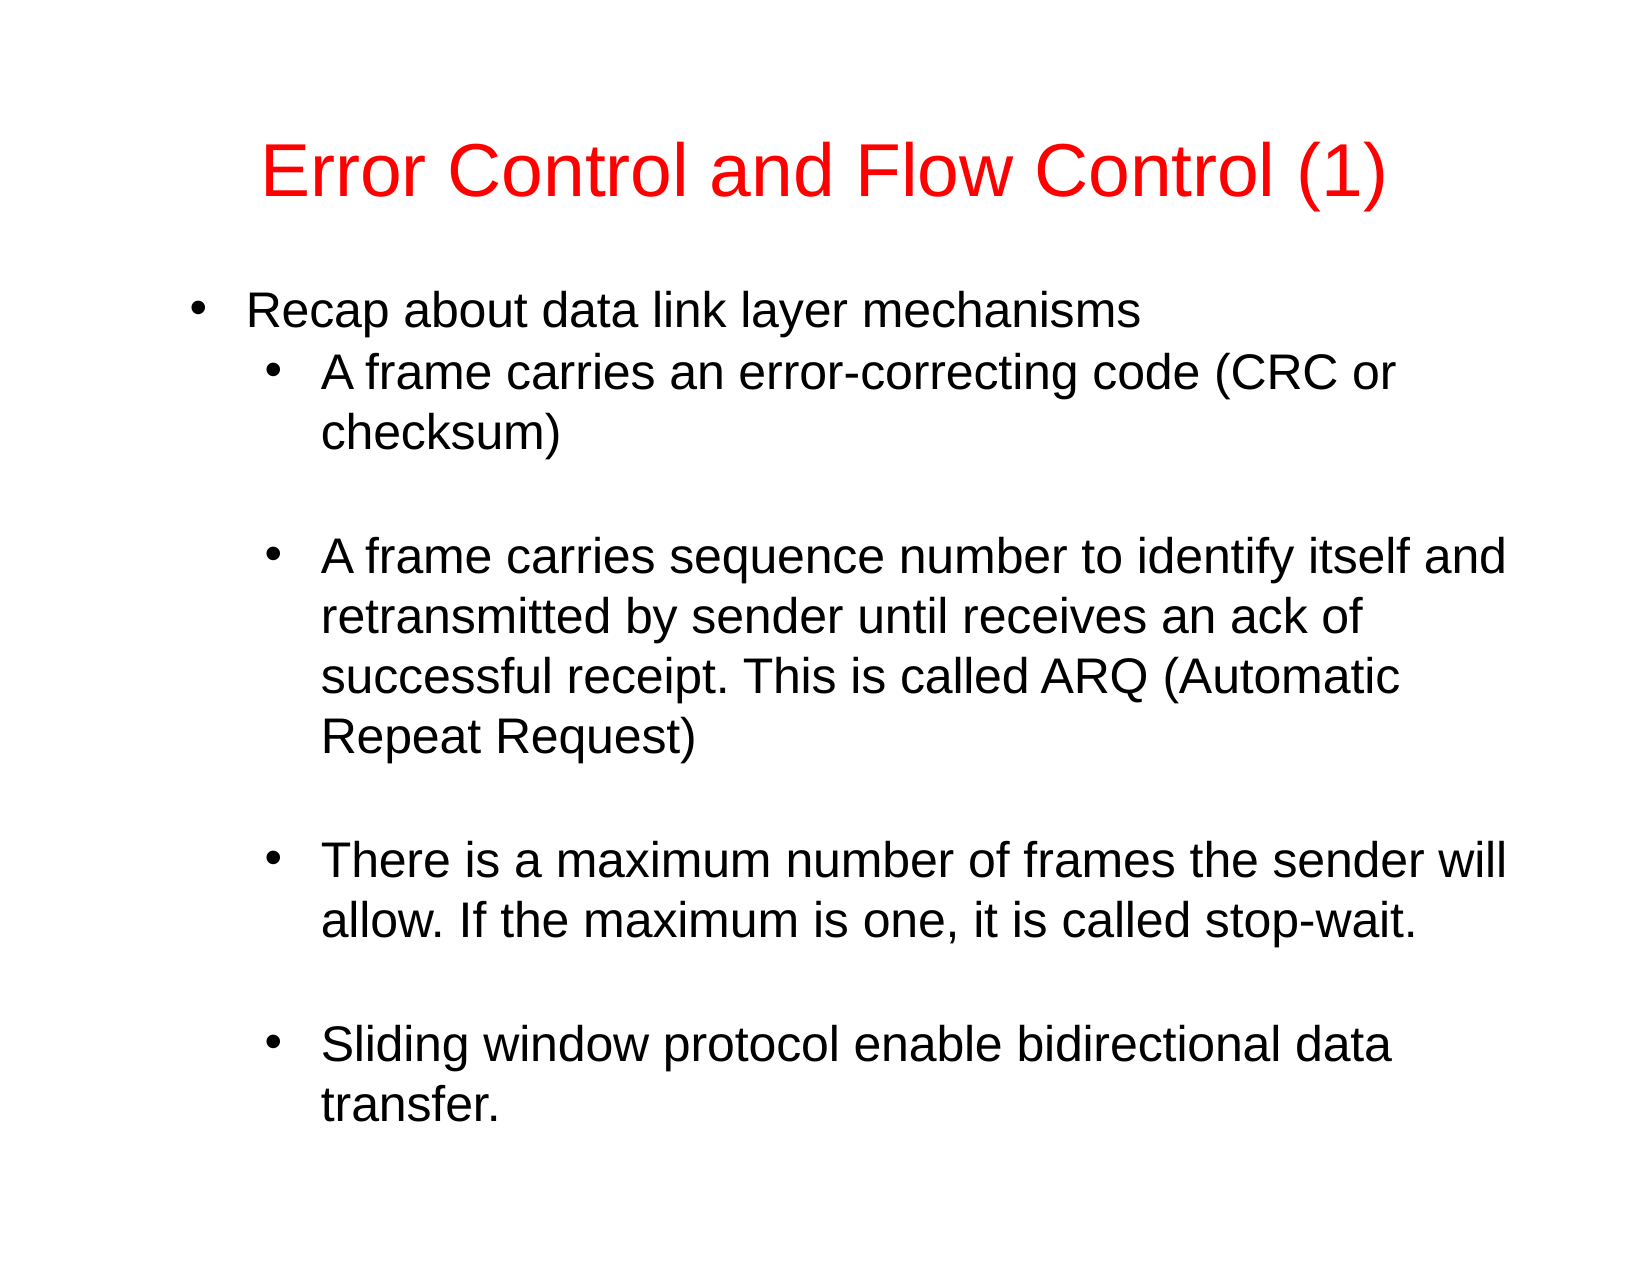

# Error Control and Flow Control (1)
Recap about data link layer mechanisms
A frame carries an error-correcting code (CRC or checksum)

A frame carries sequence number to identify itself and retransmitted by sender until receives an ack of successful receipt. This is called ARQ (Automatic Repeat Request)

There is a maximum number of frames the sender will allow. If the maximum is one, it is called stop-wait.

Sliding window protocol enable bidirectional data transfer.